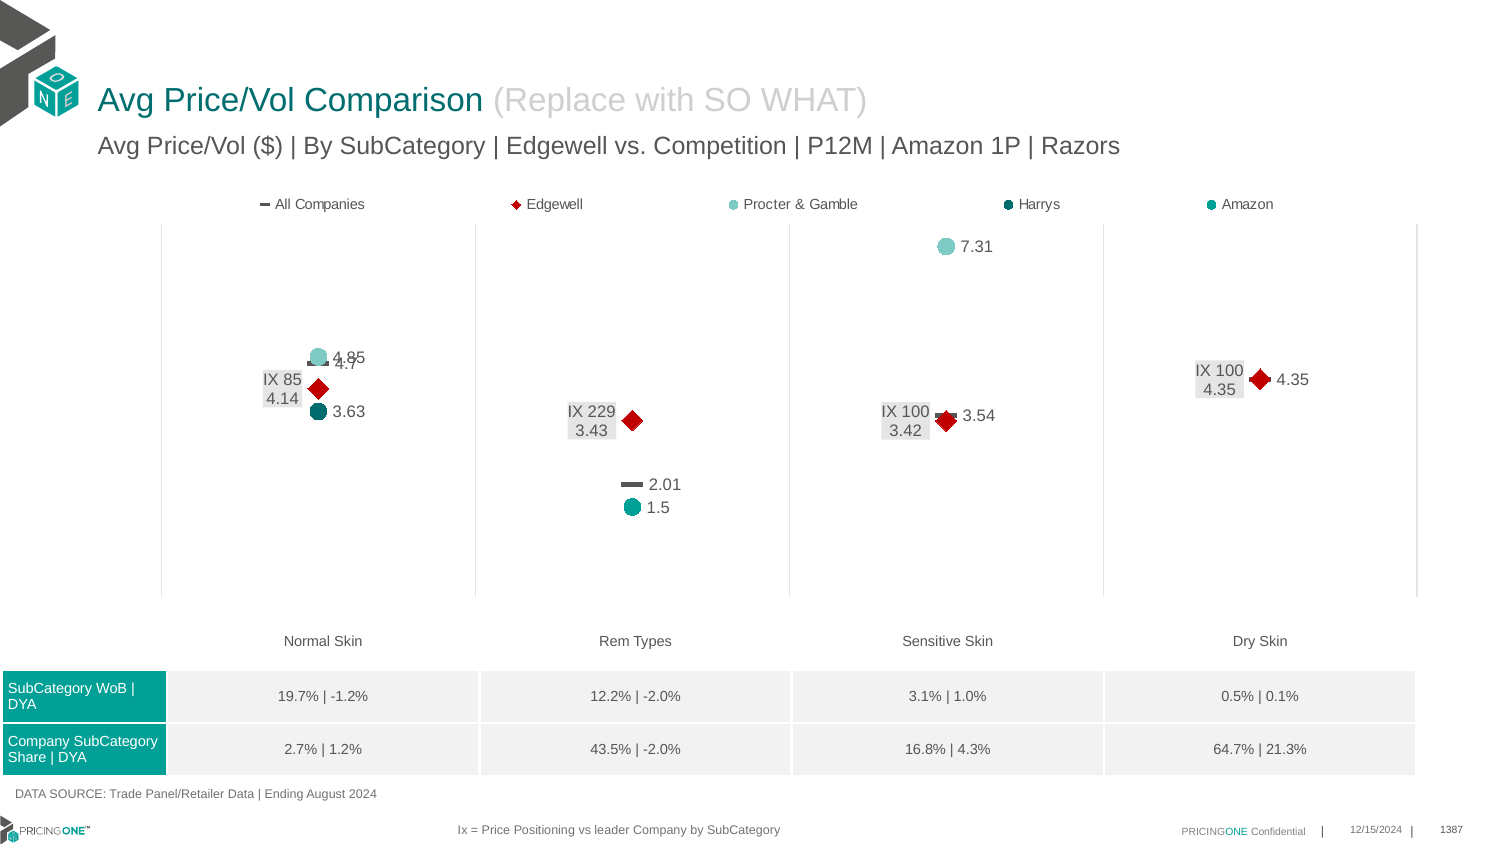

# Avg Price/Vol Comparison (Replace with SO WHAT)
Avg Price/Vol ($) | By SubCategory | Edgewell vs. Competition | P12M | Amazon 1P | Razors

### Chart

| Category | All Companies | Edgewell | Procter & Gamble | Harrys | Amazon |
|---|---|---|---|---|---|
| IX 85 | 4.7 | 4.14 | 4.85 | 3.63 | None |
| IX 229 | 2.01 | 3.43 | None | None | 1.5 |
| IX 100 | 3.54 | 3.42 | 7.31 | None | None |
| IX 100 | 4.35 | 4.35 | None | None | None |
|  | Normal Skin | Rem Types | Sensitive Skin | Dry Skin |
| --- | --- | --- | --- | --- |
| SubCategory WoB | DYA | 19.7% | -1.2% | 12.2% | -2.0% | 3.1% | 1.0% | 0.5% | 0.1% |
| Company SubCategory Share | DYA | 2.7% | 1.2% | 43.5% | -2.0% | 16.8% | 4.3% | 64.7% | 21.3% |
DATA SOURCE: Trade Panel/Retailer Data | Ending August 2024
Ix = Price Positioning vs leader Company by SubCategory
12/15/2024
1387